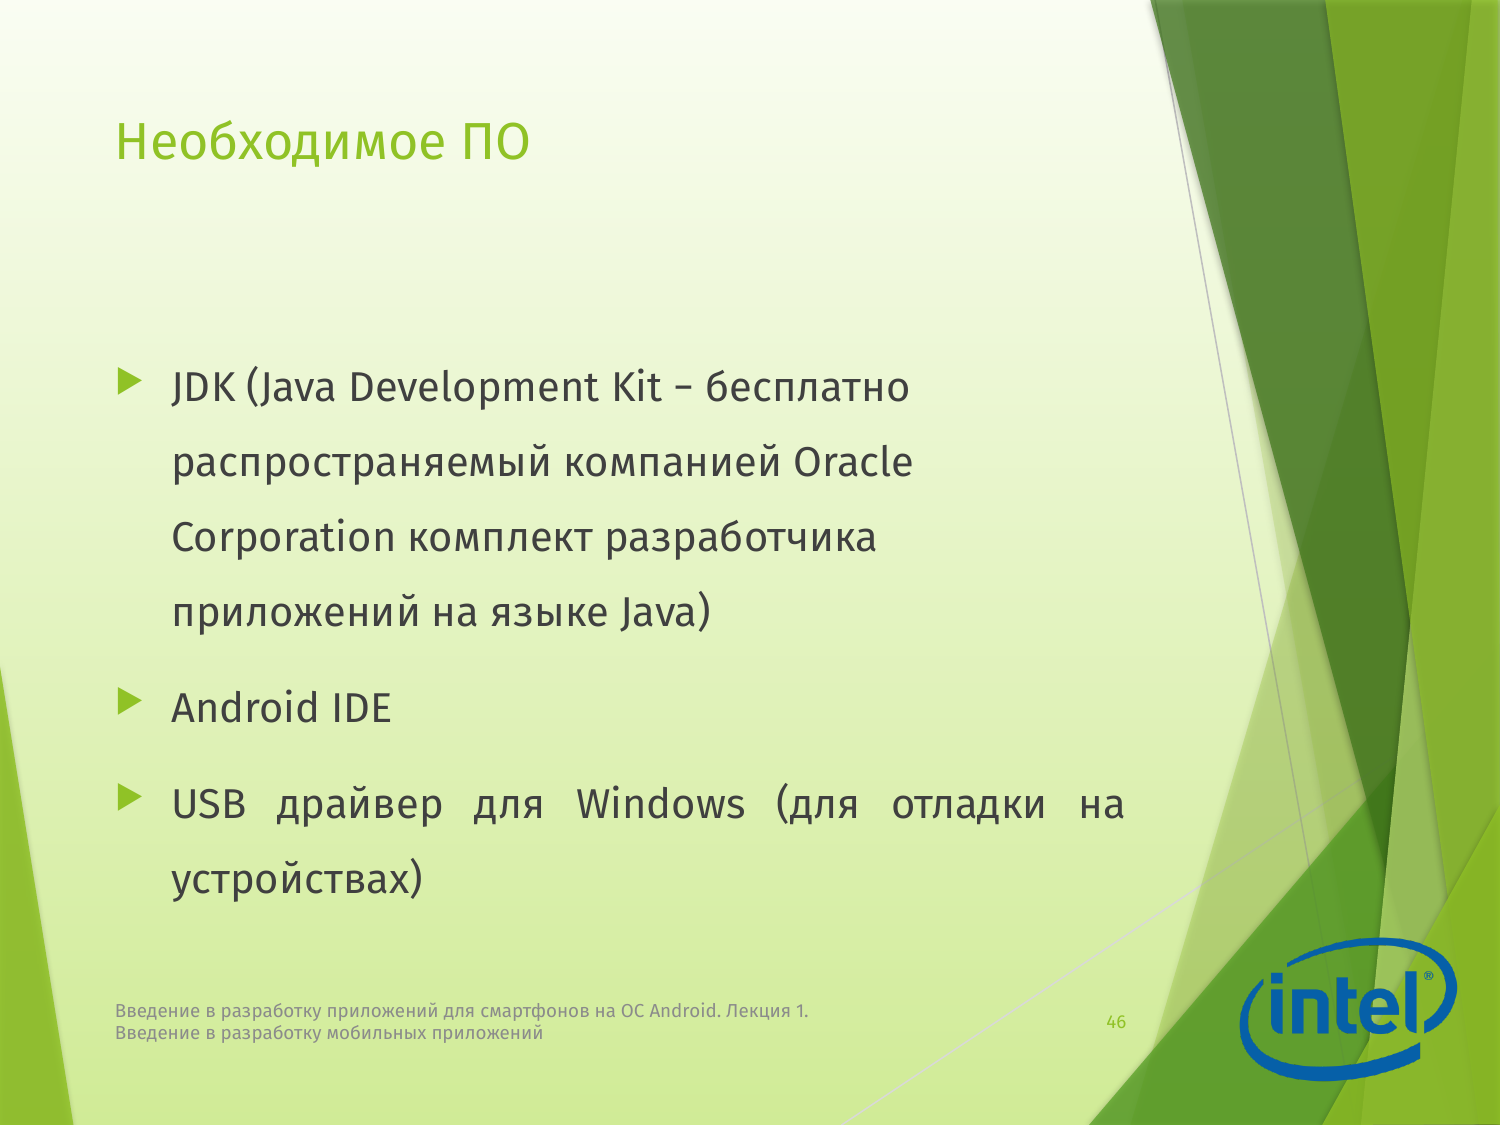

# Необходимое ПО
JDK (Java Development Kit − бесплатно распространяемый компанией Oracle Corporation комплект разработчика приложений на языке Java)
Android IDE
USB драйвер для Windows (для отладки на устройствах)
Введение в разработку приложений для смартфонов на ОС Android. Лекция 1. Введение в разработку мобильных приложений
46